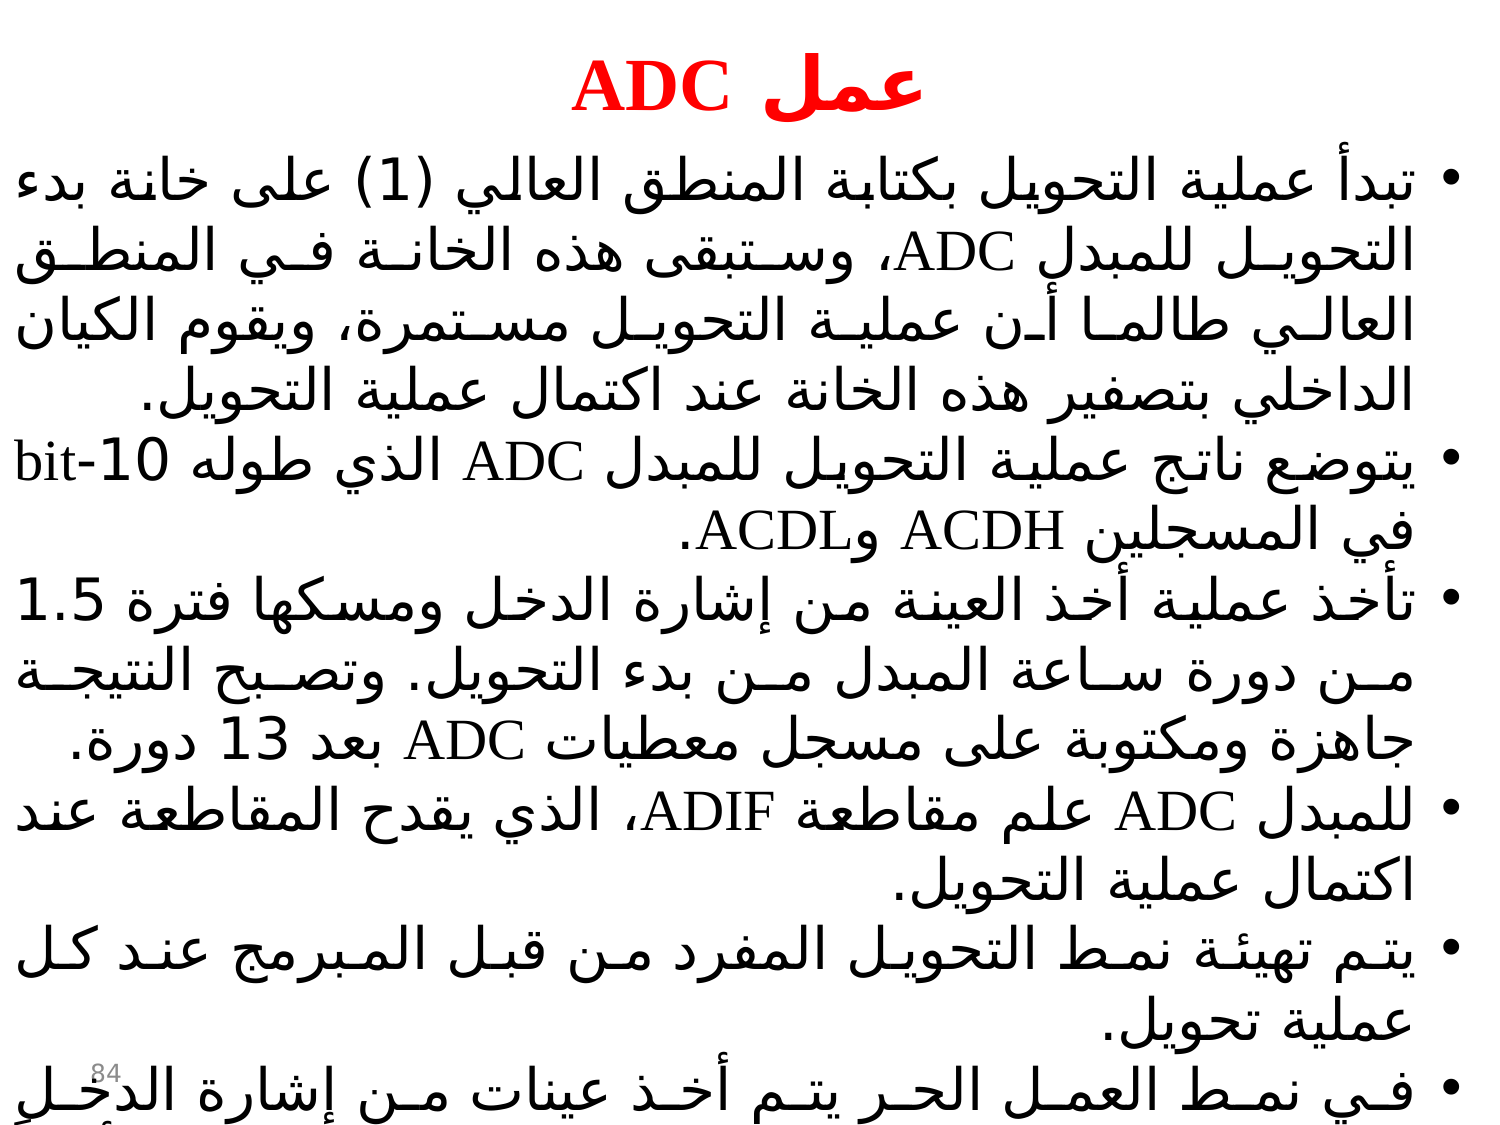

عمل ADC
تبدأ عملية التحويل بكتابة المنطق العالي (1) على خانة بدء التحويل للمبدل ADC، وستبقى هذه الخانة في المنطق العالي طالما أن عملية التحويل مستمرة، ويقوم الكيان الداخلي بتصفير هذه الخانة عند اكتمال عملية التحويل.
يتوضع ناتج عملية التحويل للمبدل ADC الذي طوله 10-bit في المسجلين ACDH وACDL.
تأخذ عملية أخذ العينة من إشارة الدخل ومسكها فترة 1.5 من دورة ساعة المبدل من بدء التحويل. وتصبح النتيجة جاهزة ومكتوبة على مسجل معطيات ADC بعد 13 دورة.
للمبدل ADC علم مقاطعة ADIF، الذي يقدح المقاطعة عند اكتمال عملية التحويل.
يتم تهيئة نمط التحويل المفرد من قبل المبرمج عند كل عملية تحويل.
في نمط العمل الحر يتم أخذ عينات من إشارة الدخل التشابهيه وتحويلها إلى قيمة رقمية بشكل ثابت، ويتم أيضاً تحديث قيم مسجل معطيات المبدل ADC.
84